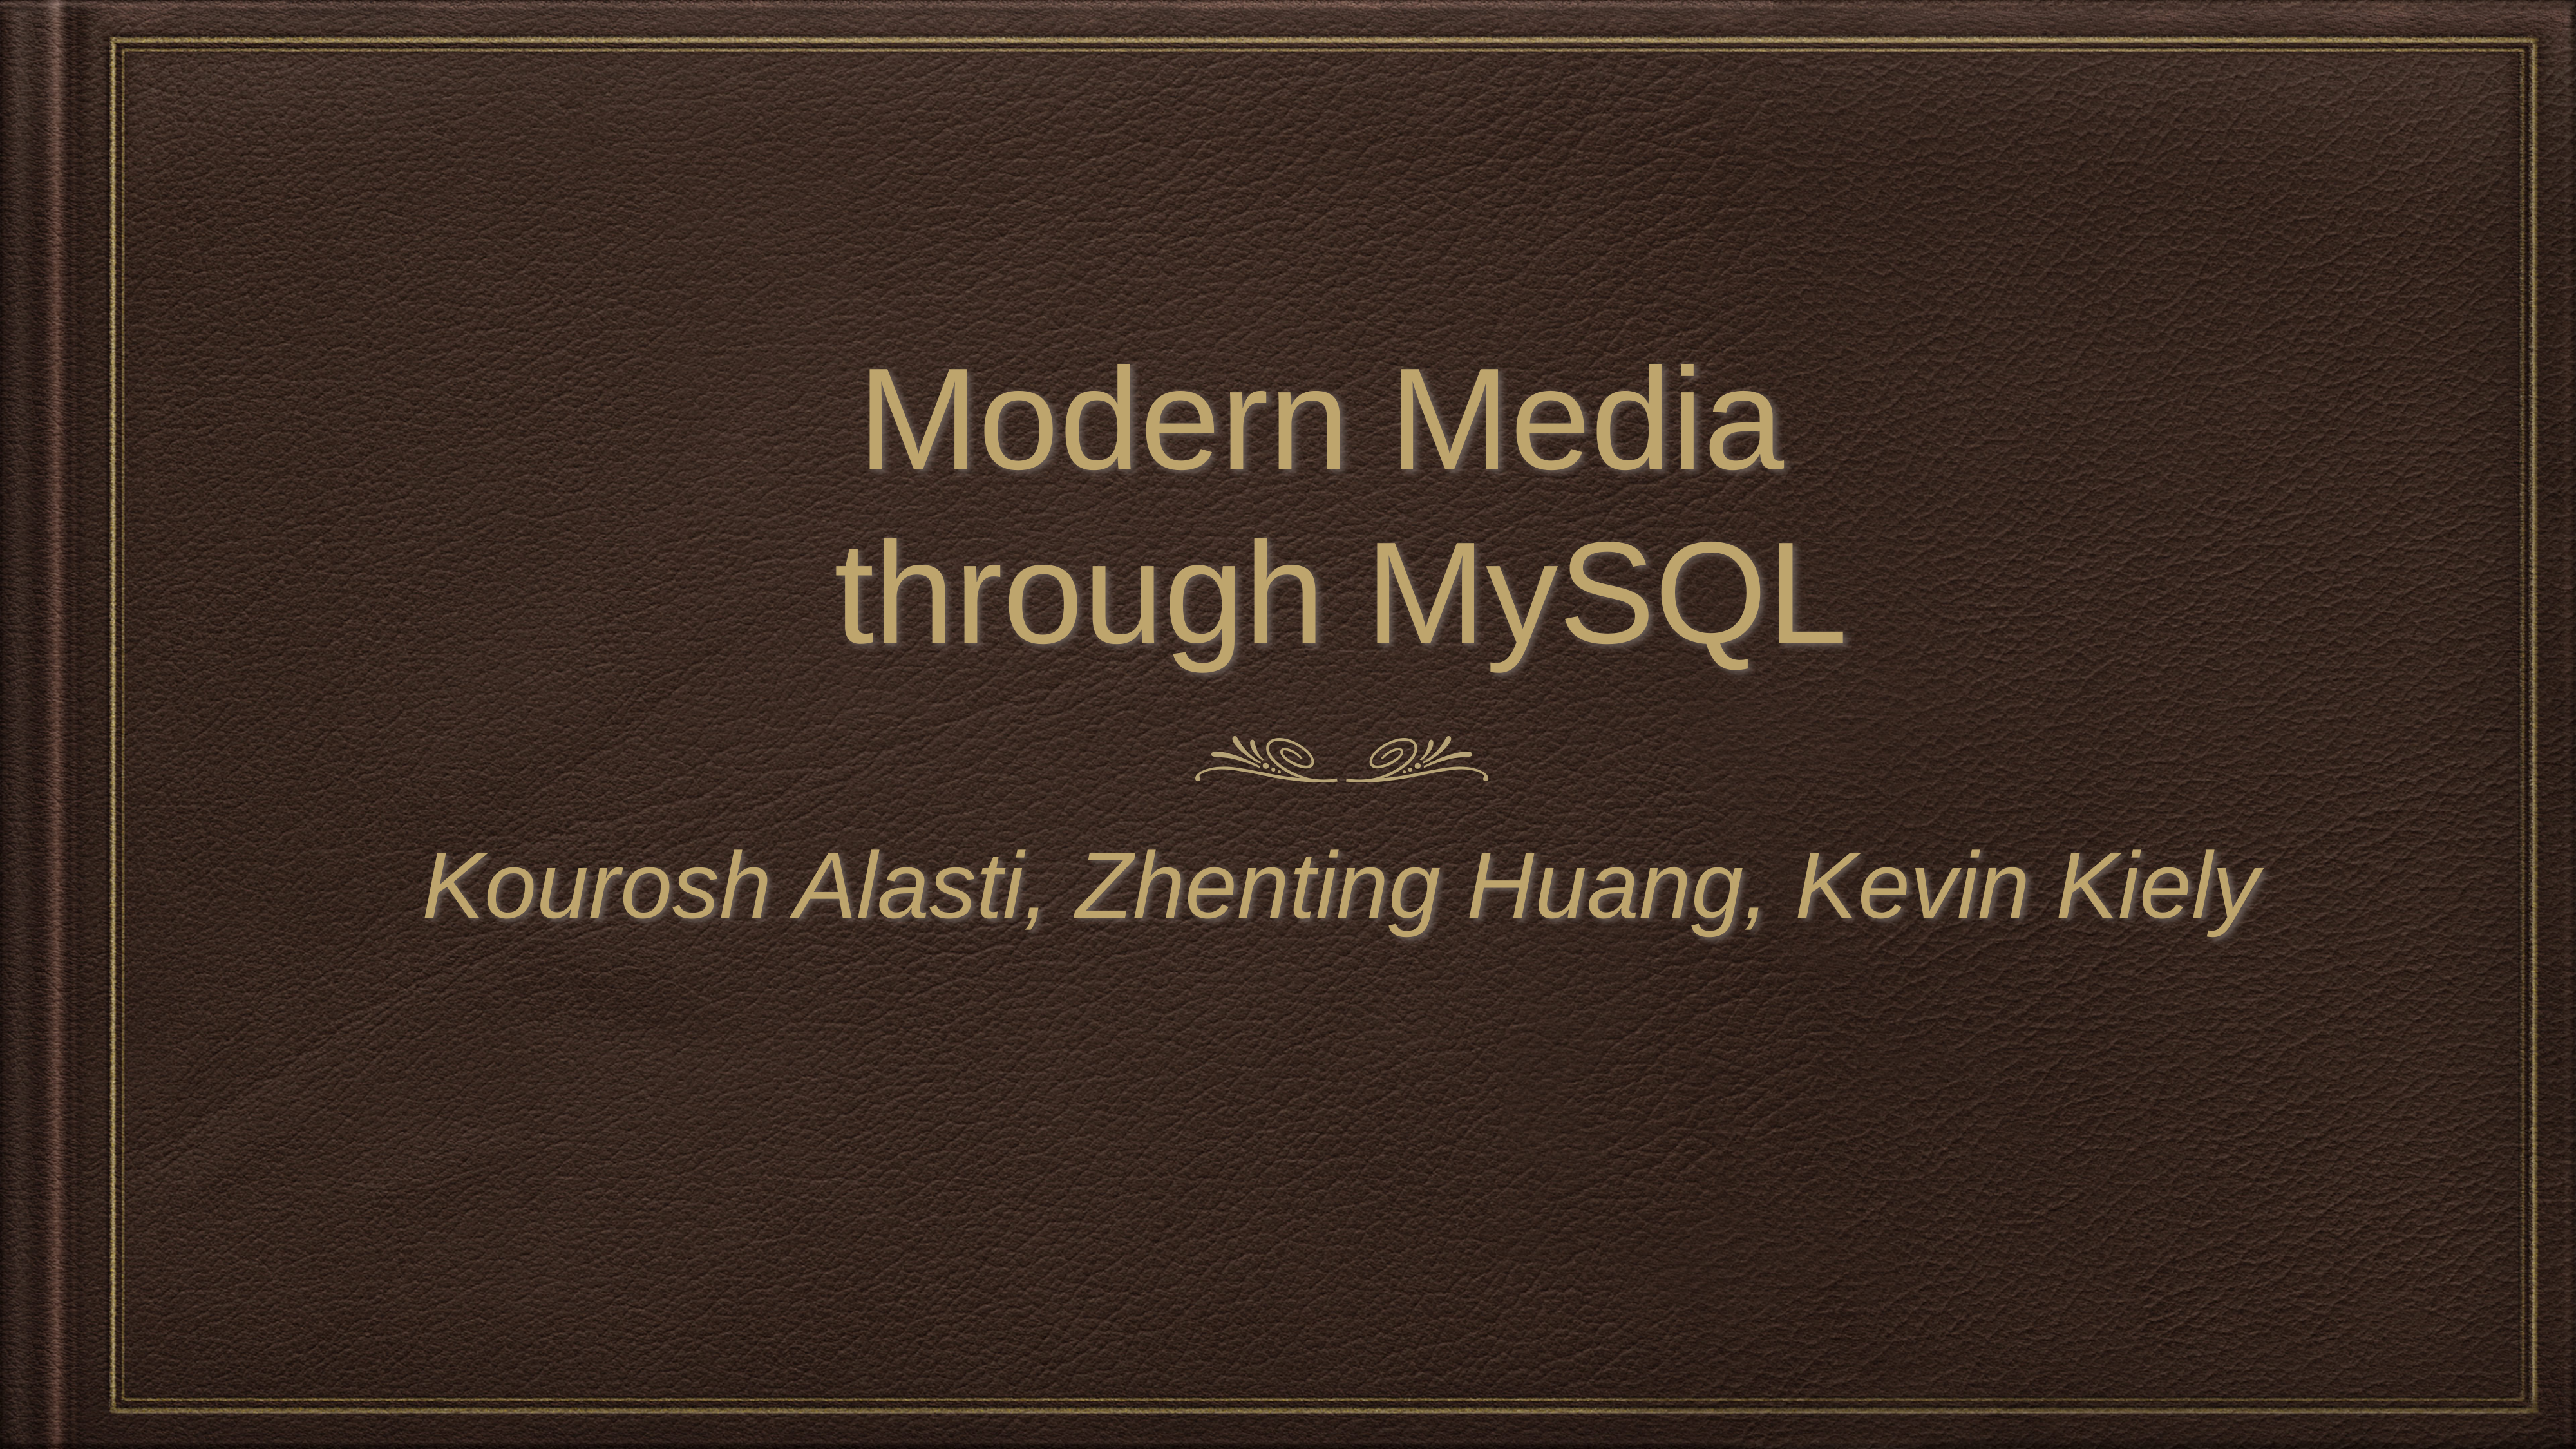

# Modern Media
through MySQL
Kourosh Alasti, Zhenting Huang, Kevin Kiely